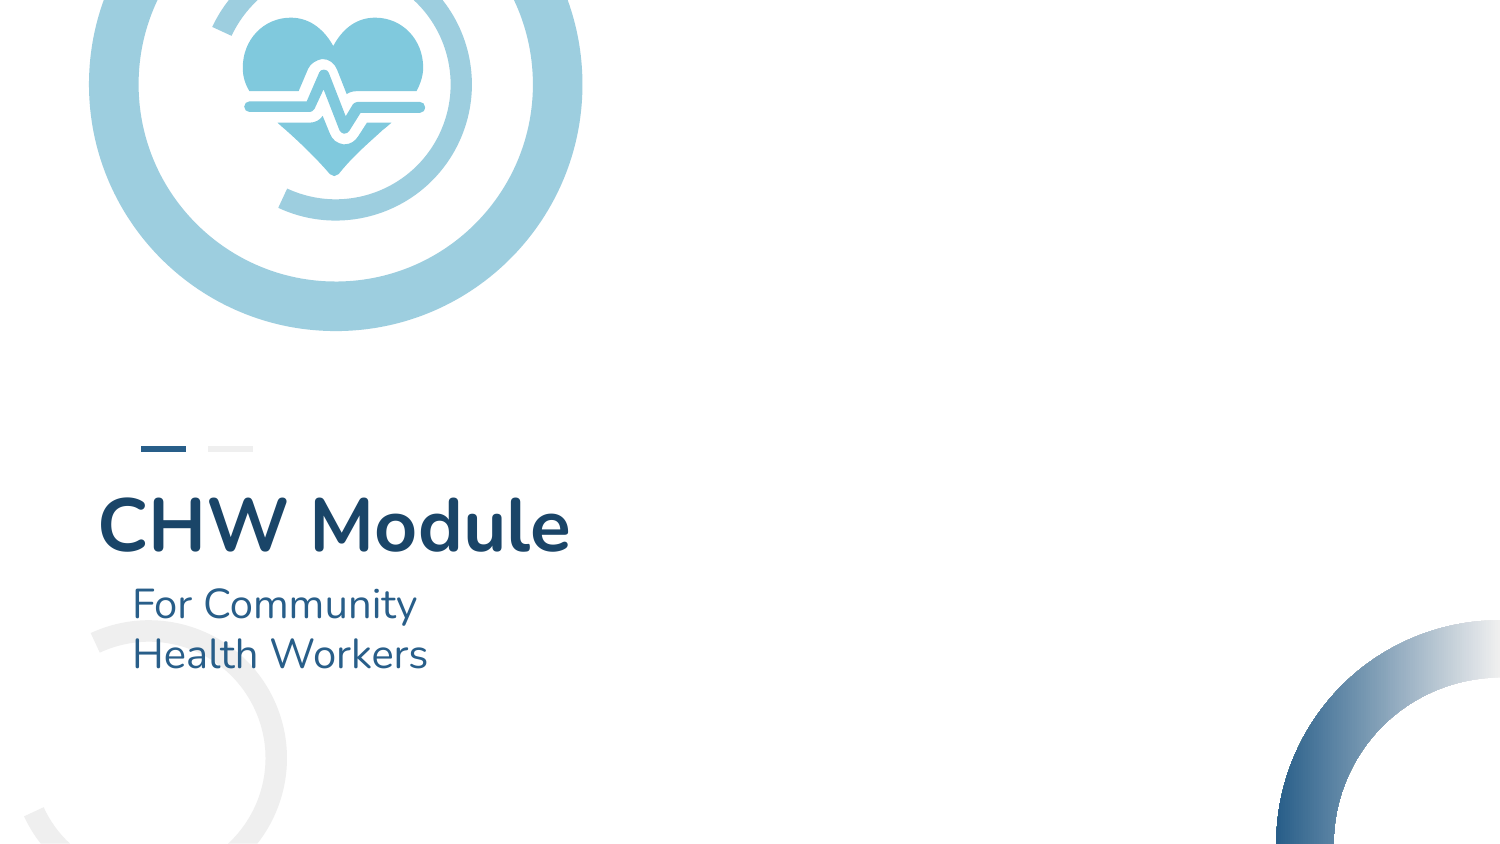

# CHW Module
For Community Health Workers